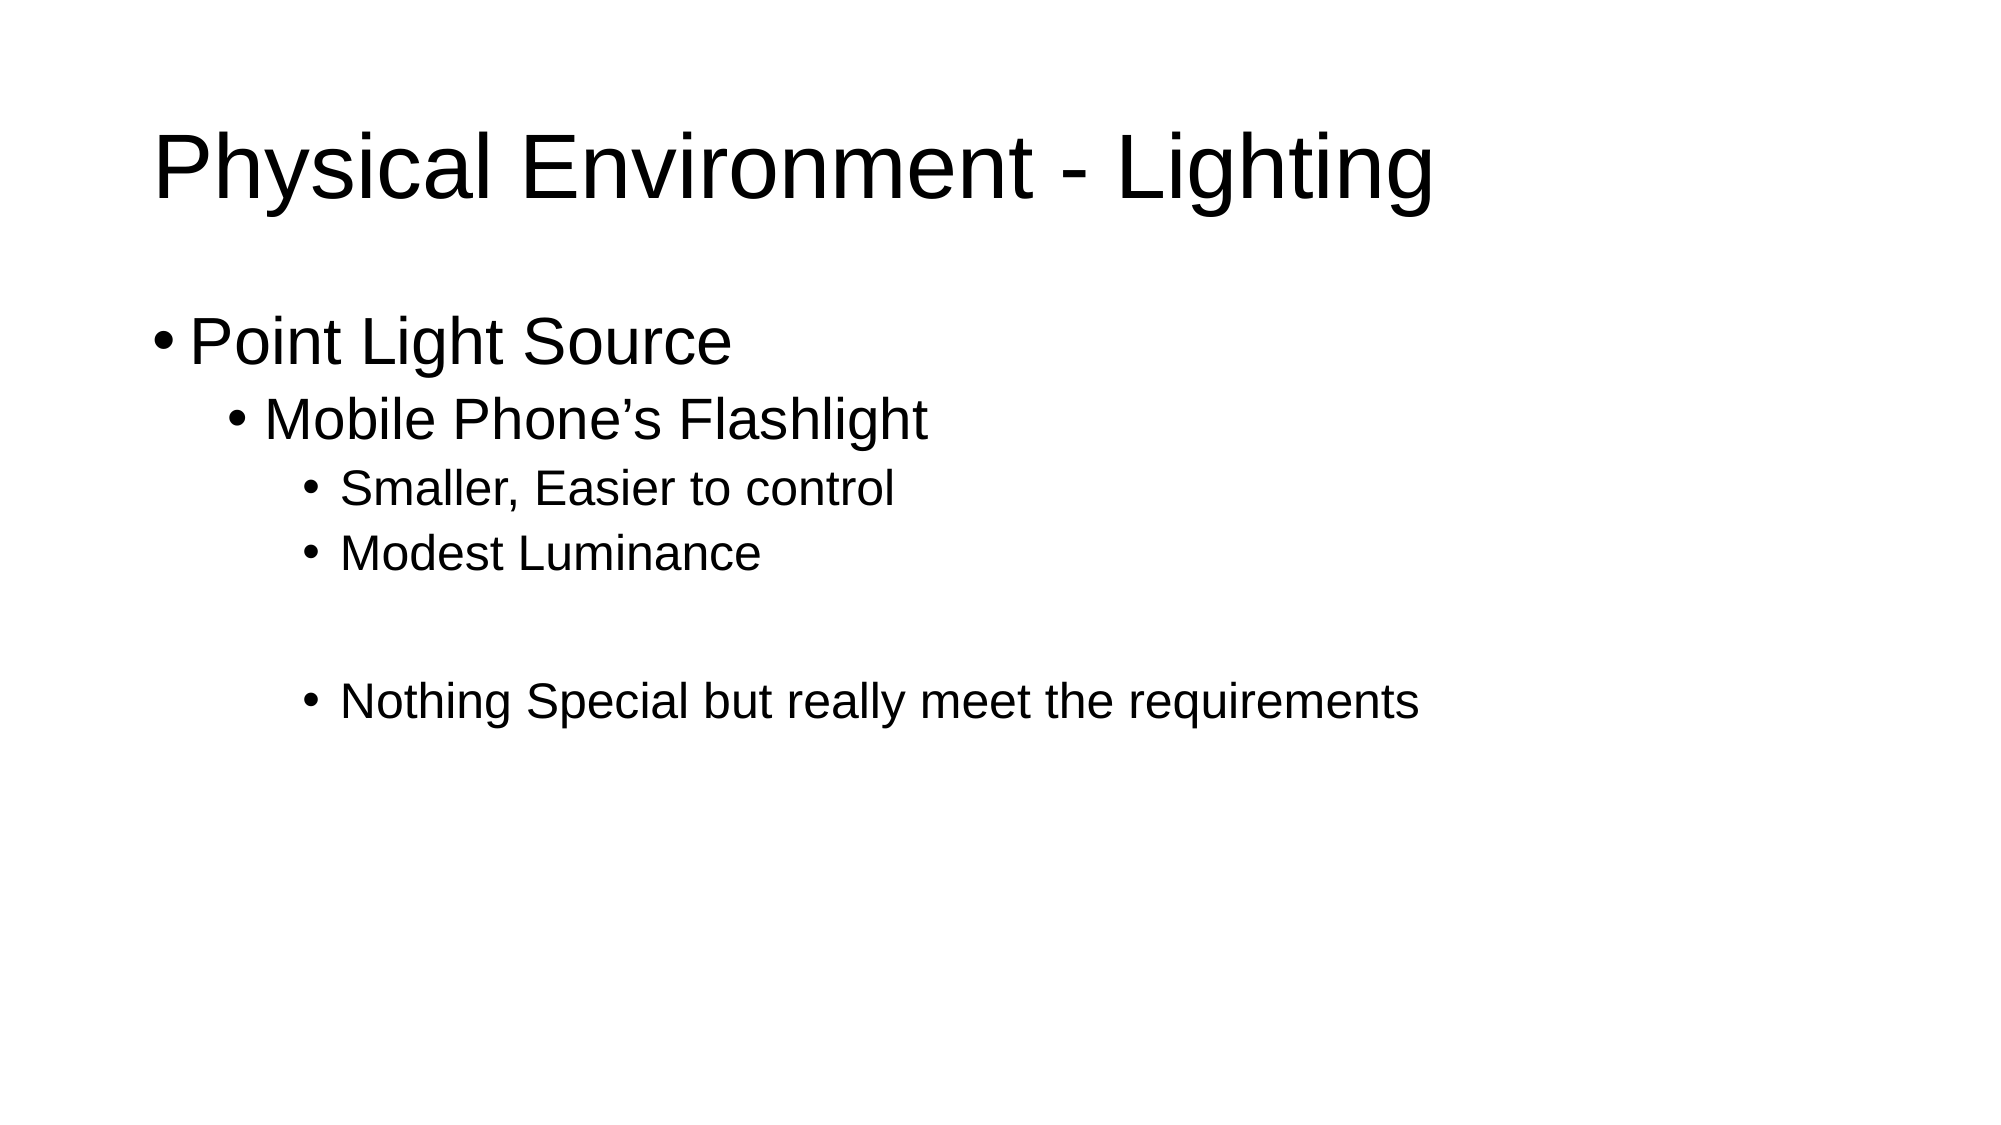

# Physical Environment - Lighting
Point Light Source
Mobile Phone’s Flashlight
Smaller, Easier to control
Modest Luminance

Nothing Special but really meet the requirements